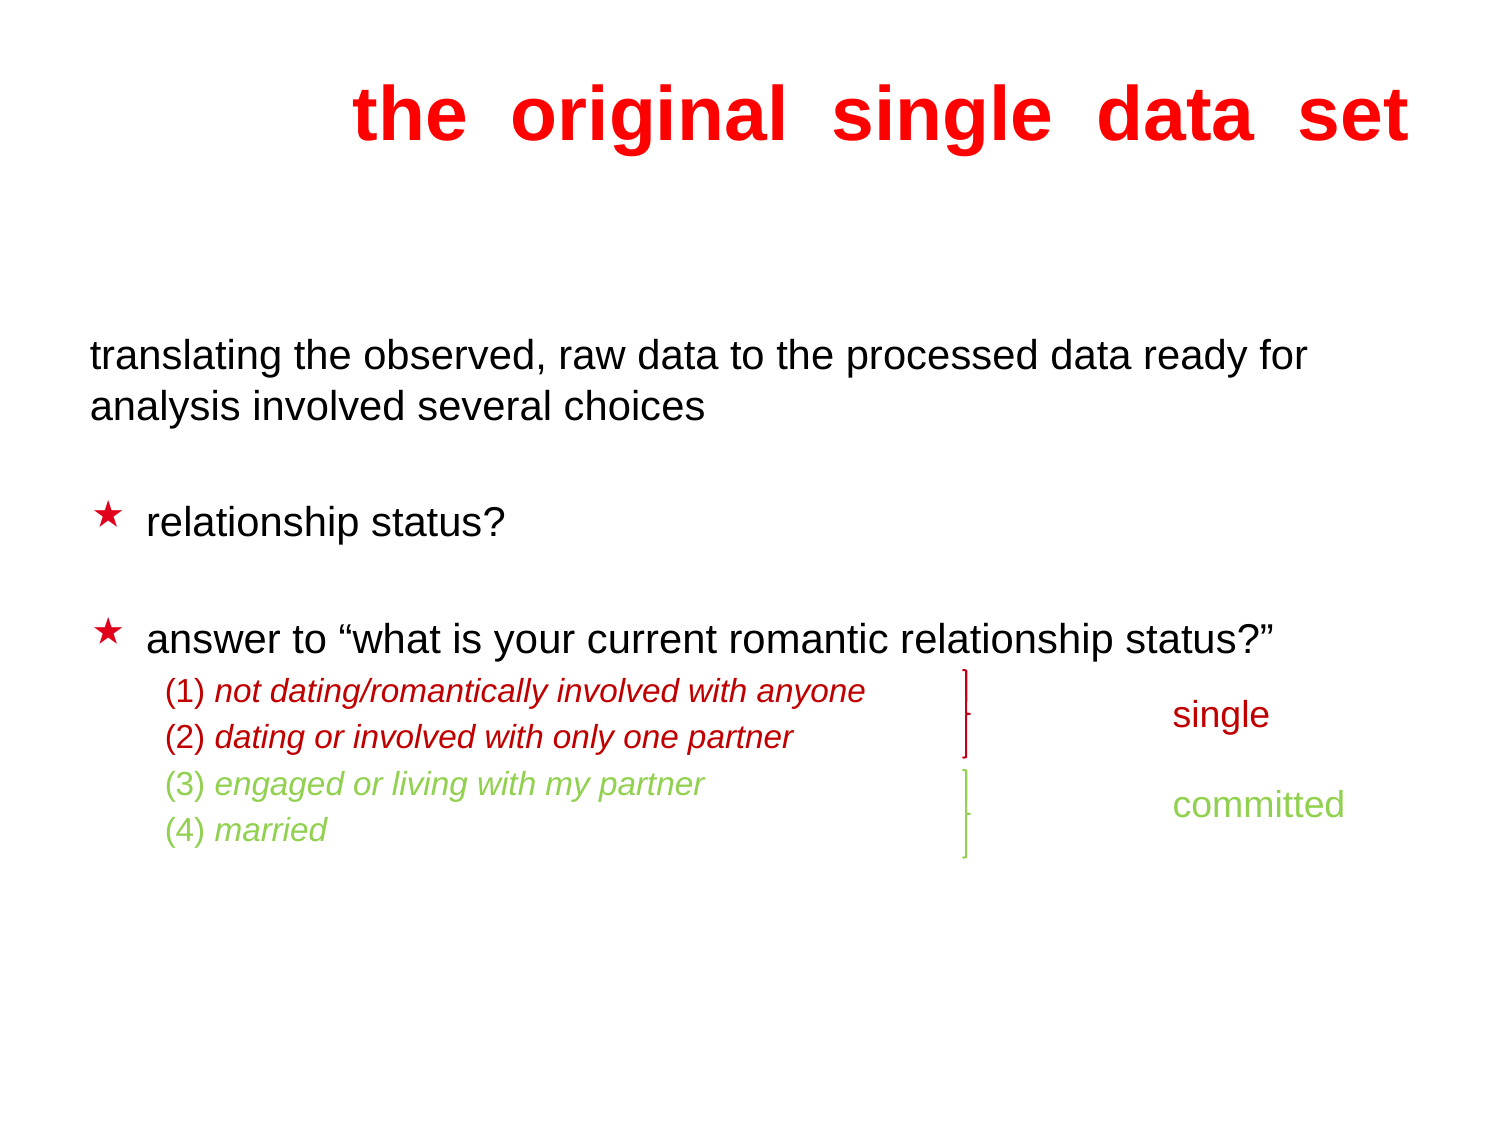

# the  original  single  data  set

translating the observed, raw data to the processed data ready for analysis involved several choices

relationship status?

answer to “what is your current romantic relationship status?”
(1) not dating/romantically involved with anyone
(2) dating or involved with only one partner
(3) engaged or living with my partner
(4) married

single

committed